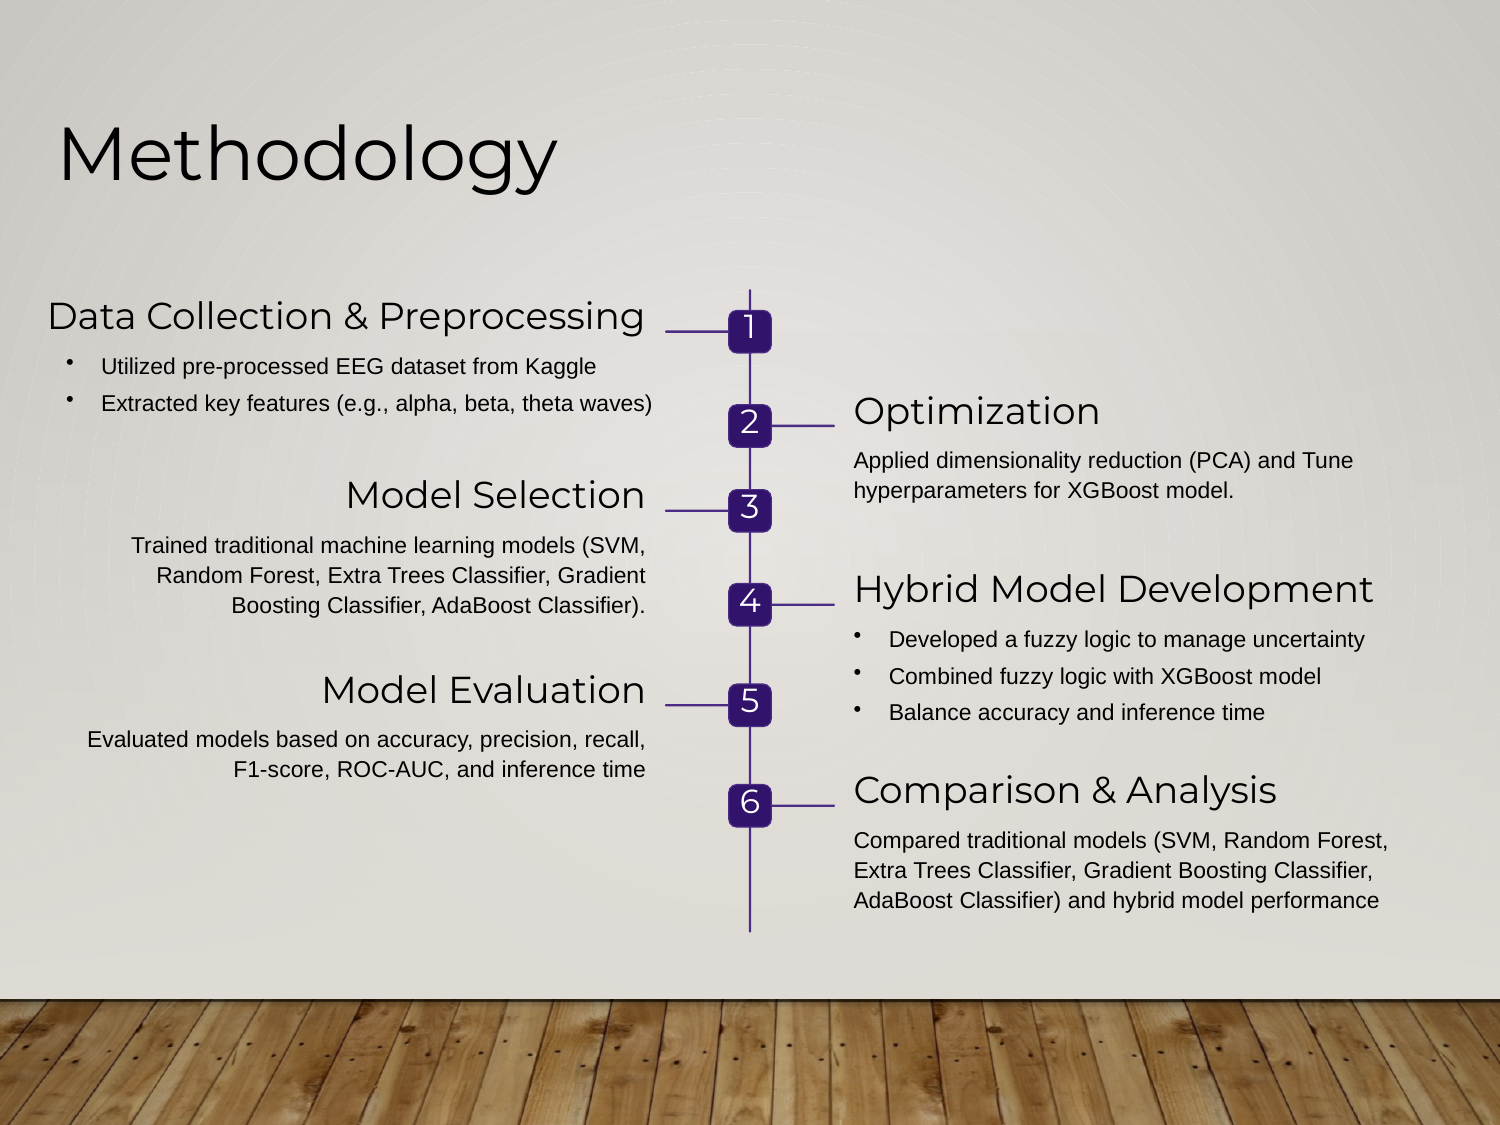

Methodology

Data Collection & Preprocessing

1

Utilized pre-processed EEG dataset from Kaggle
Extracted key features (e.g., alpha, beta, theta waves)
Optimization

2

Applied dimensionality reduction (PCA) and Tune hyperparameters for XGBoost model.
Model Selection

3

Trained traditional machine learning models (SVM, Random Forest, Extra Trees Classifier, Gradient Boosting Classifier, AdaBoost Classifier).
Hybrid Model Development

4

Developed a fuzzy logic to manage uncertainty
Combined fuzzy logic with XGBoost model
Model Evaluation

5
Balance accuracy and inference time

Evaluated models based on accuracy, precision, recall, F1-score, ROC-AUC, and inference time
Comparison & Analysis

6

Compared traditional models (SVM, Random Forest, Extra Trees Classifier, Gradient Boosting Classifier, AdaBoost Classifier) and hybrid model performance